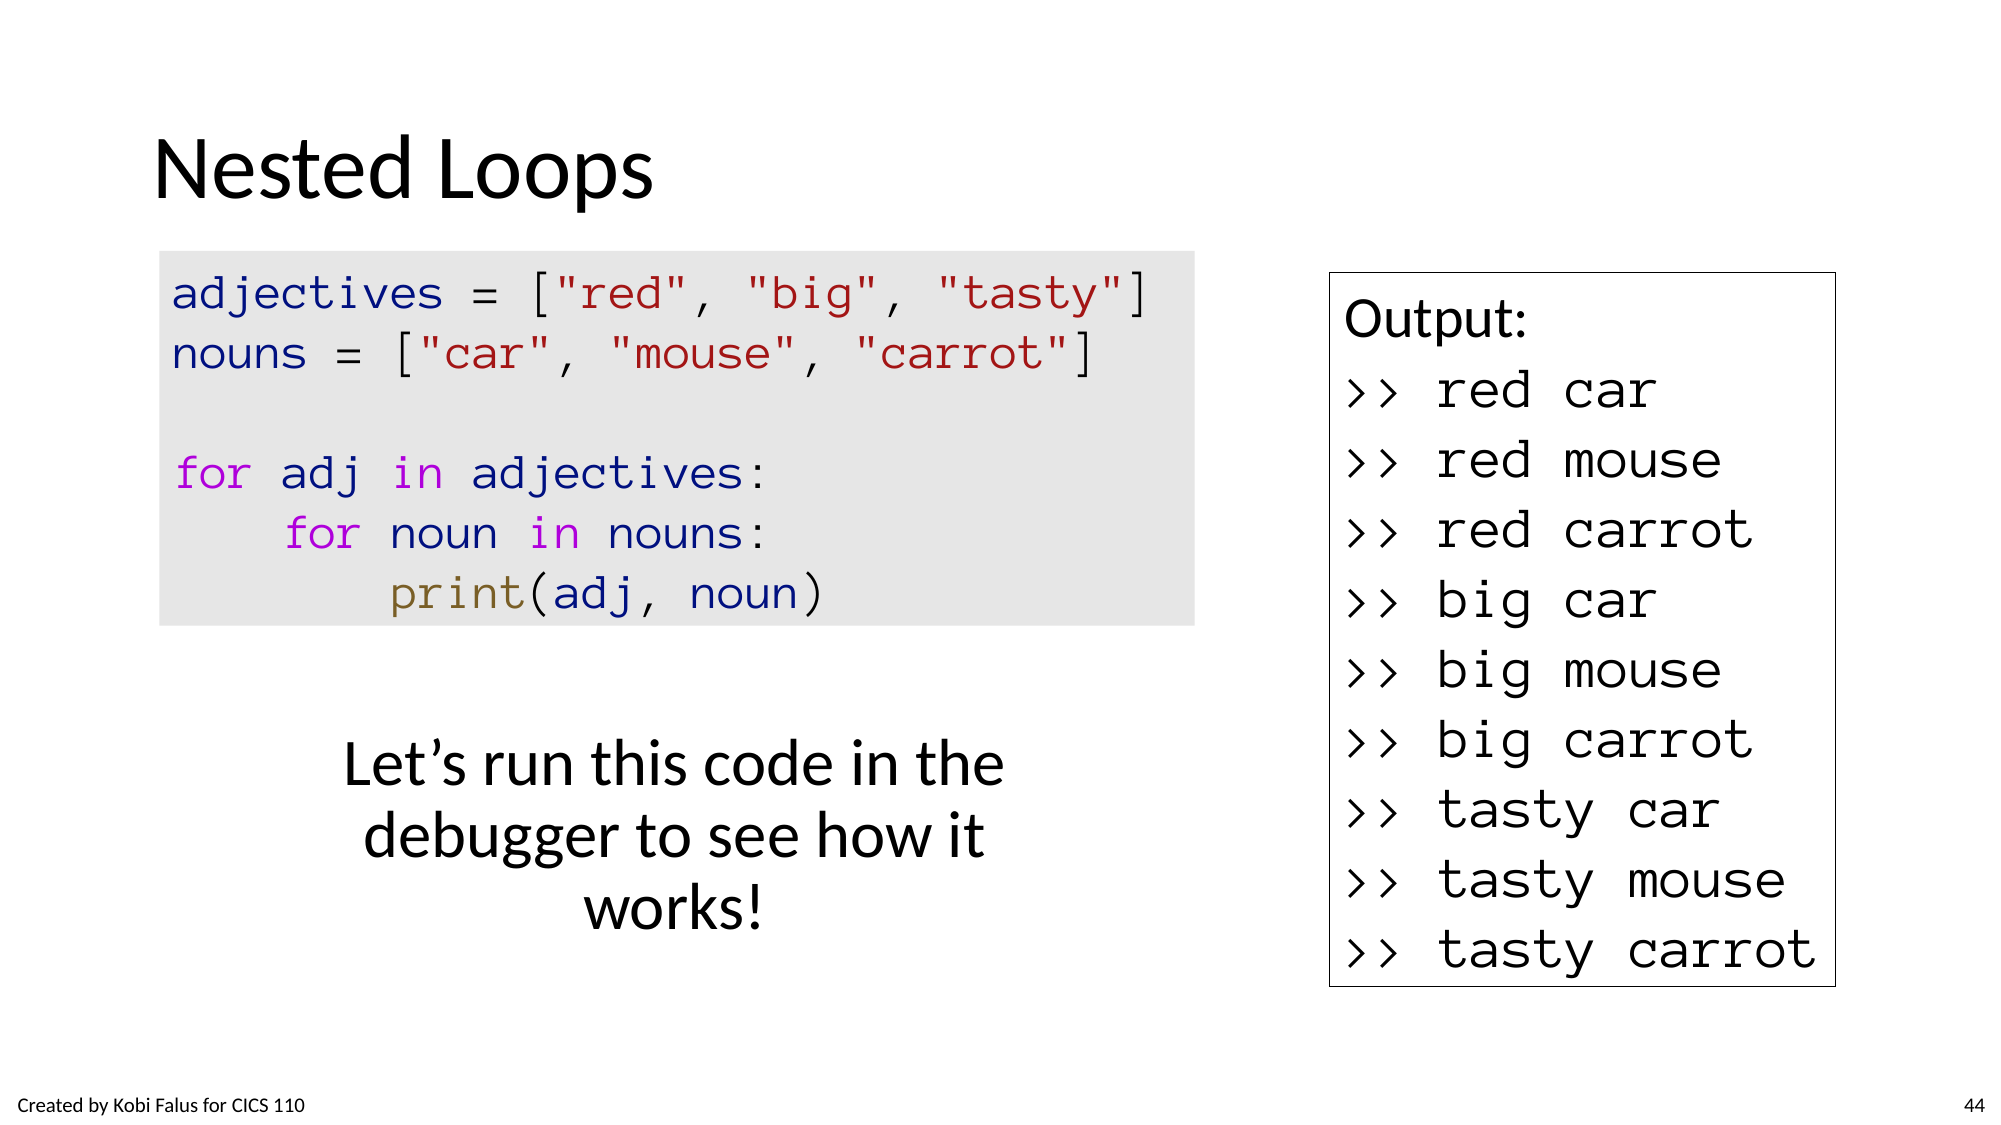

# Nested Loops
adjectives = ["red", "big", "tasty"]
nouns = ["car", "mouse", "carrot"]
for adj in adjectives:
    for noun in nouns:
        print(adj, noun)
Output:
>> red car
>> red mouse
>> red carrot
>> big car
>> big mouse
>> big carrot
>> tasty car
>> tasty mouse
>> tasty carrot
Let’s run this code in the debugger to see how it works!